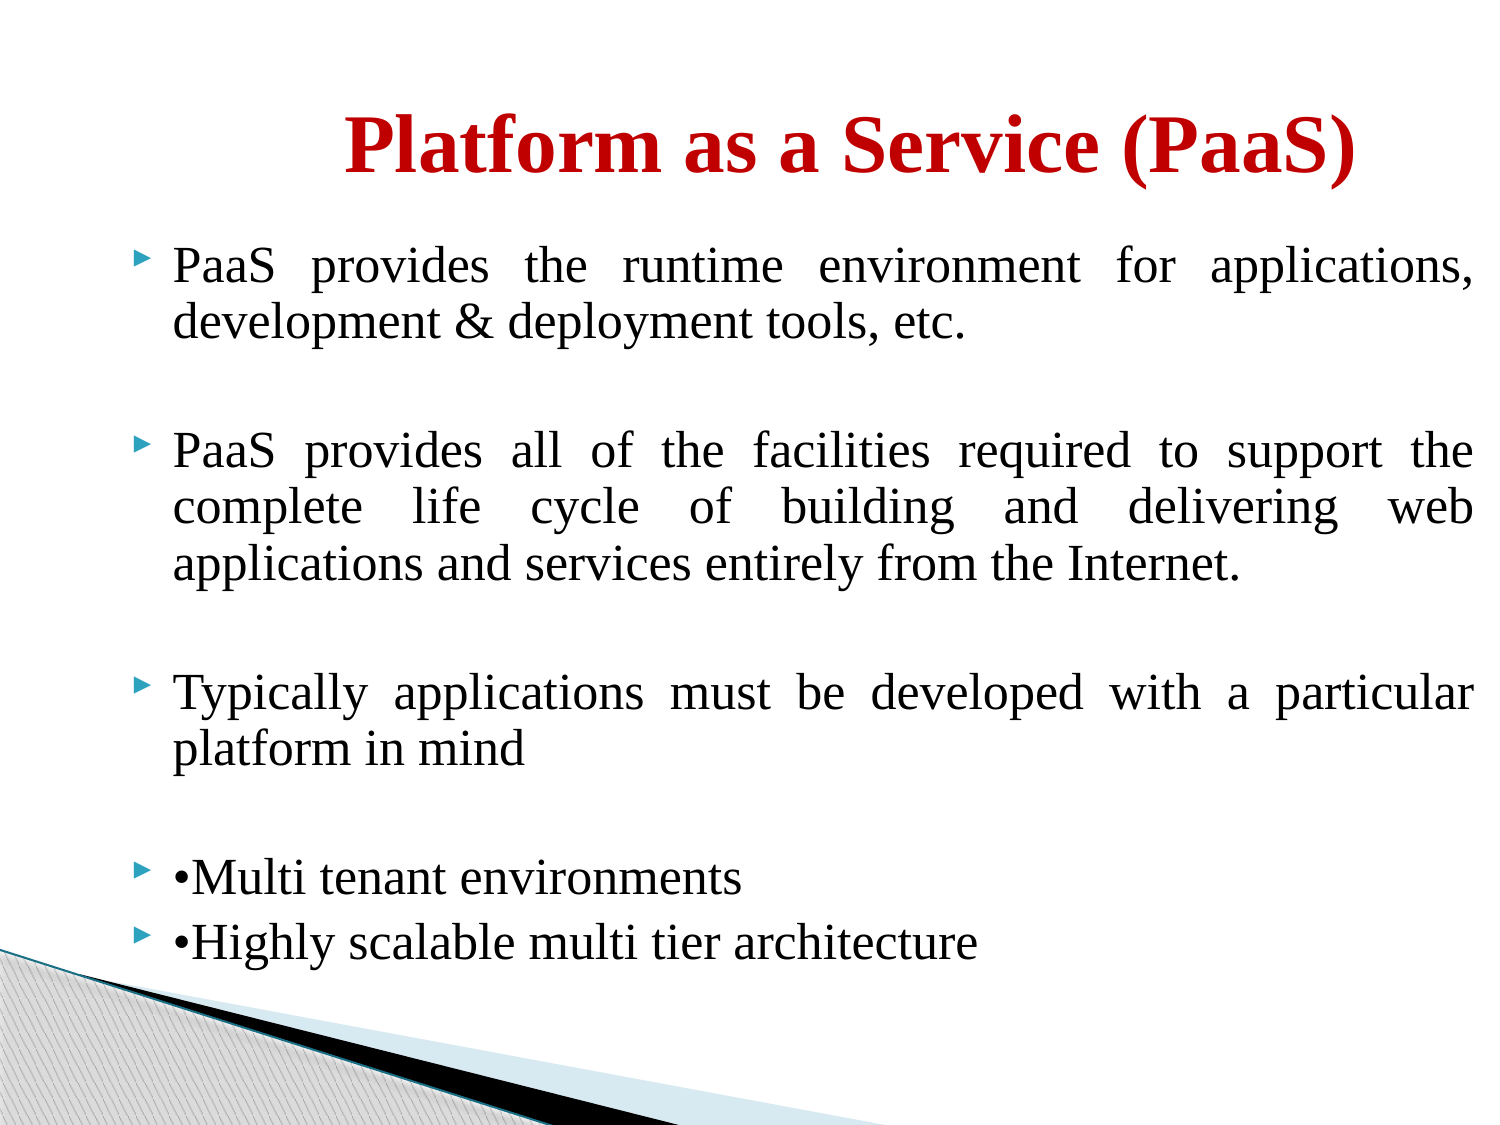

# Platform as a Service (PaaS)
PaaS provides the runtime environment for applications, development & deployment tools, etc.

PaaS provides all of the facilities required to support the complete life cycle of building and delivering web applications and services entirely from the Internet.

Typically applications must be developed with a particular platform in mind

•Multi tenant environments
•Highly scalable multi tier architecture